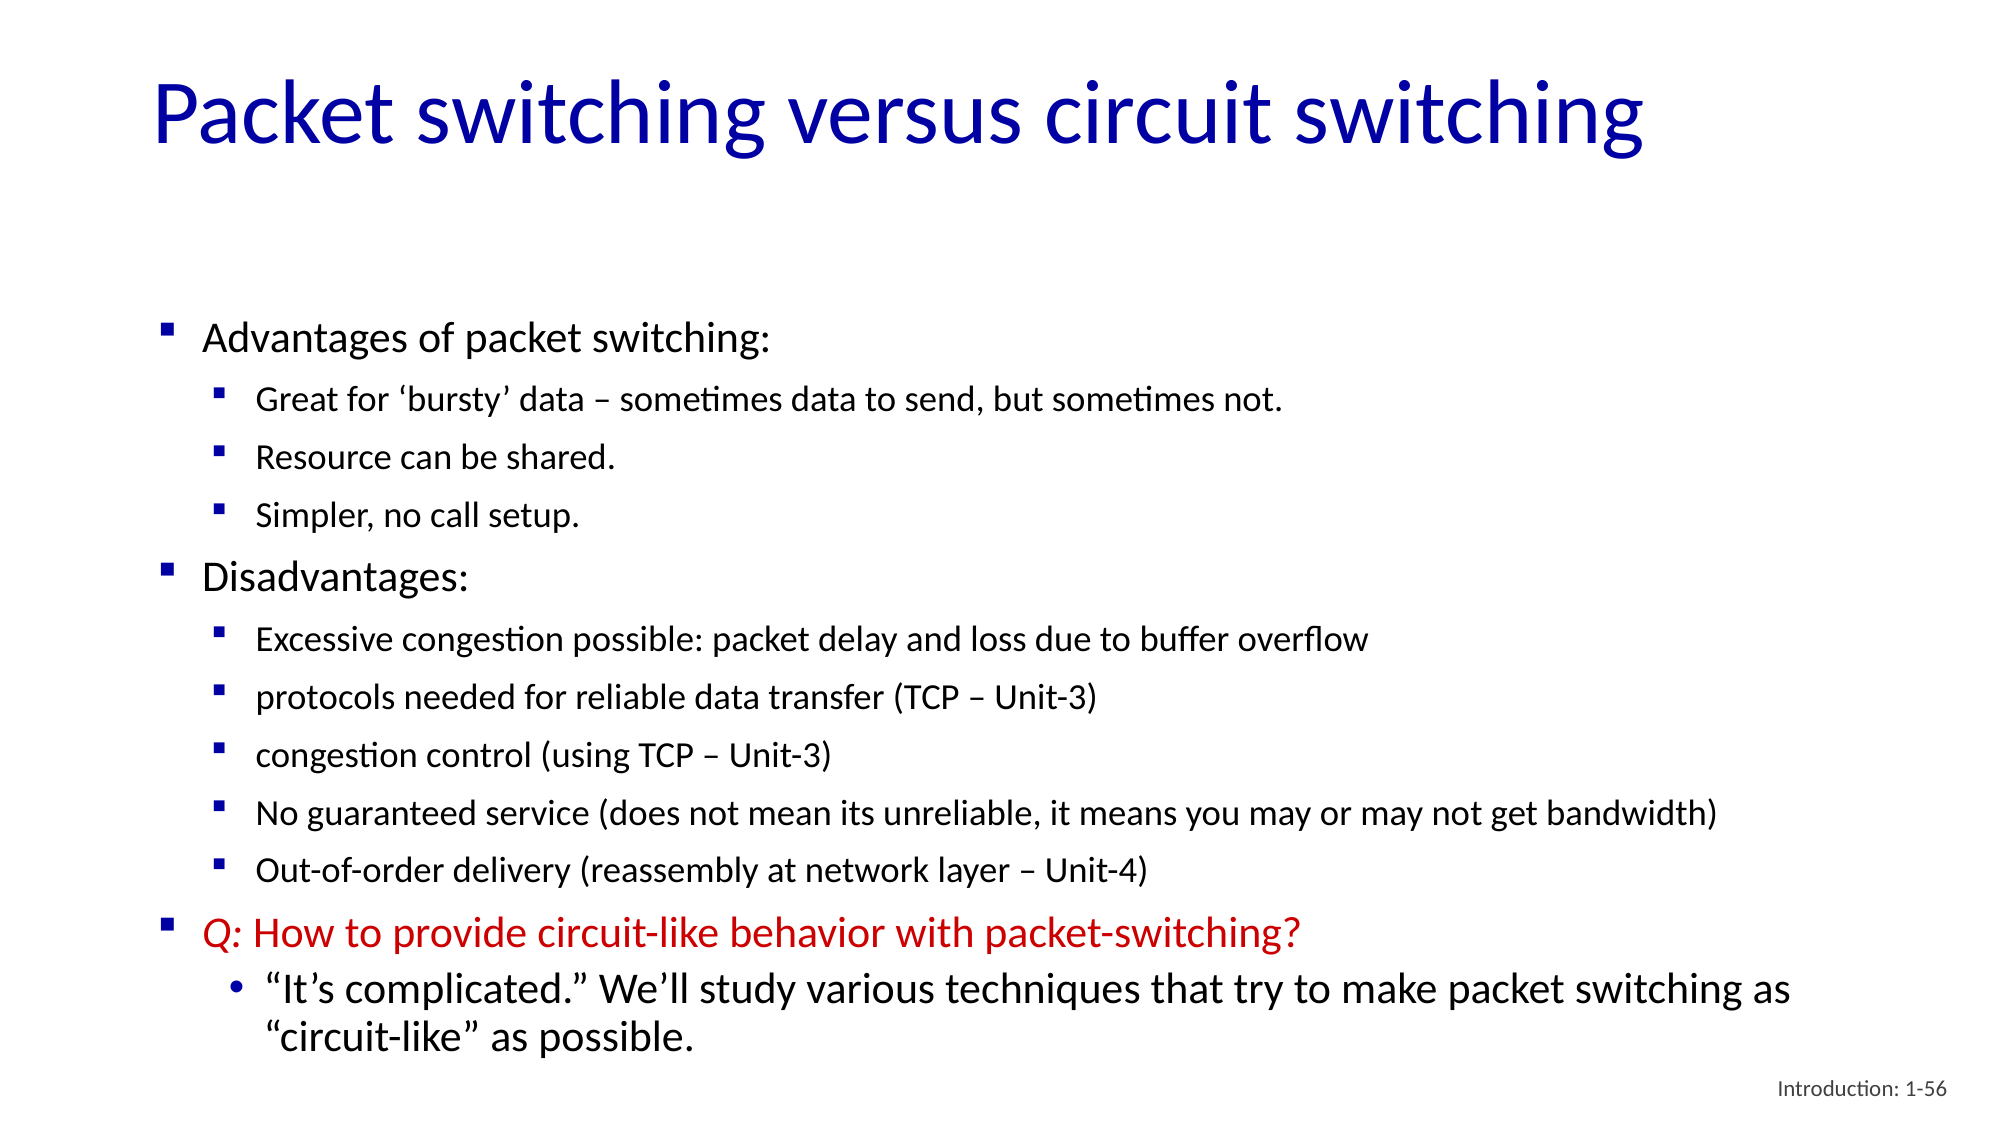

# Packet switching versus circuit switching
Advantages of packet switching:
Great for ‘bursty’ data – sometimes data to send, but sometimes not.
Resource can be shared.
Simpler, no call setup.
Disadvantages:
Excessive congestion possible: packet delay and loss due to buffer overflow
protocols needed for reliable data transfer (TCP – Unit-3)
congestion control (using TCP – Unit-3)
No guaranteed service (does not mean its unreliable, it means you may or may not get bandwidth)
Out-of-order delivery (reassembly at network layer – Unit-4)
Q: How to provide circuit-like behavior with packet-switching?
“It’s complicated.” We’ll study various techniques that try to make packet switching as “circuit-like” as possible.
Introduction: 1-56